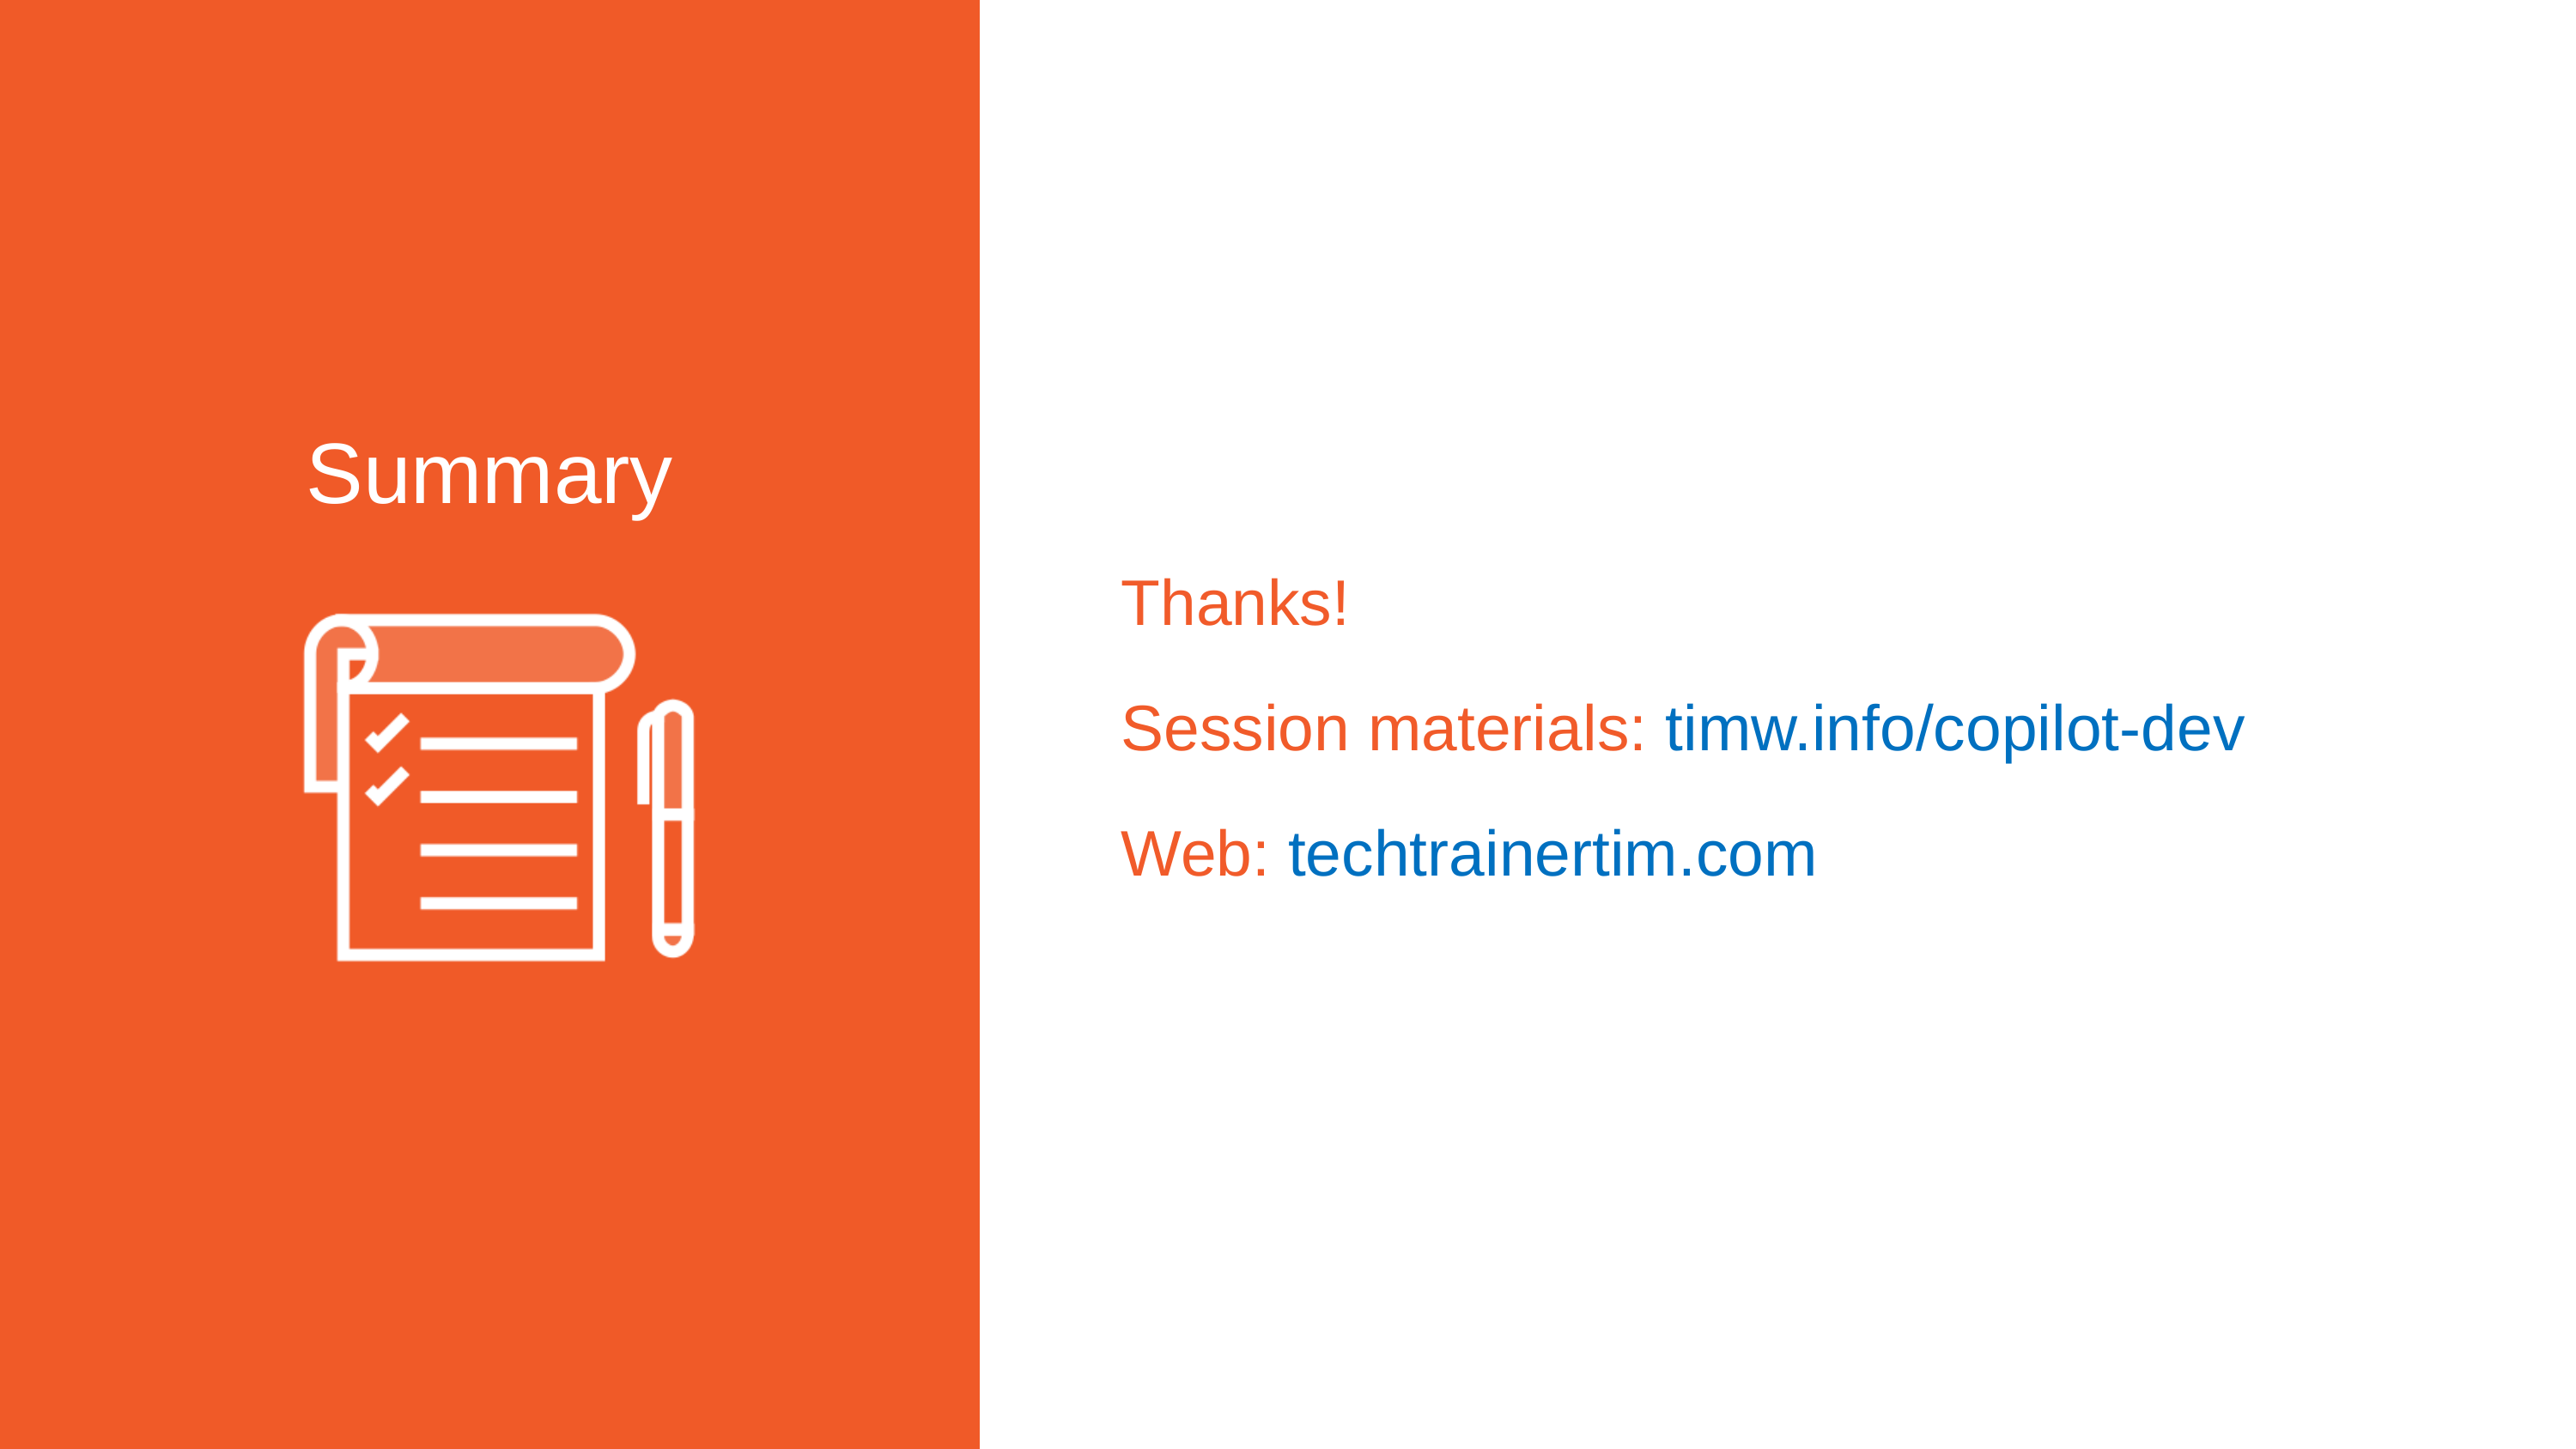

Thanks!
Session materials: timw.info/copilot-dev
Web: techtrainertim.com
Summary